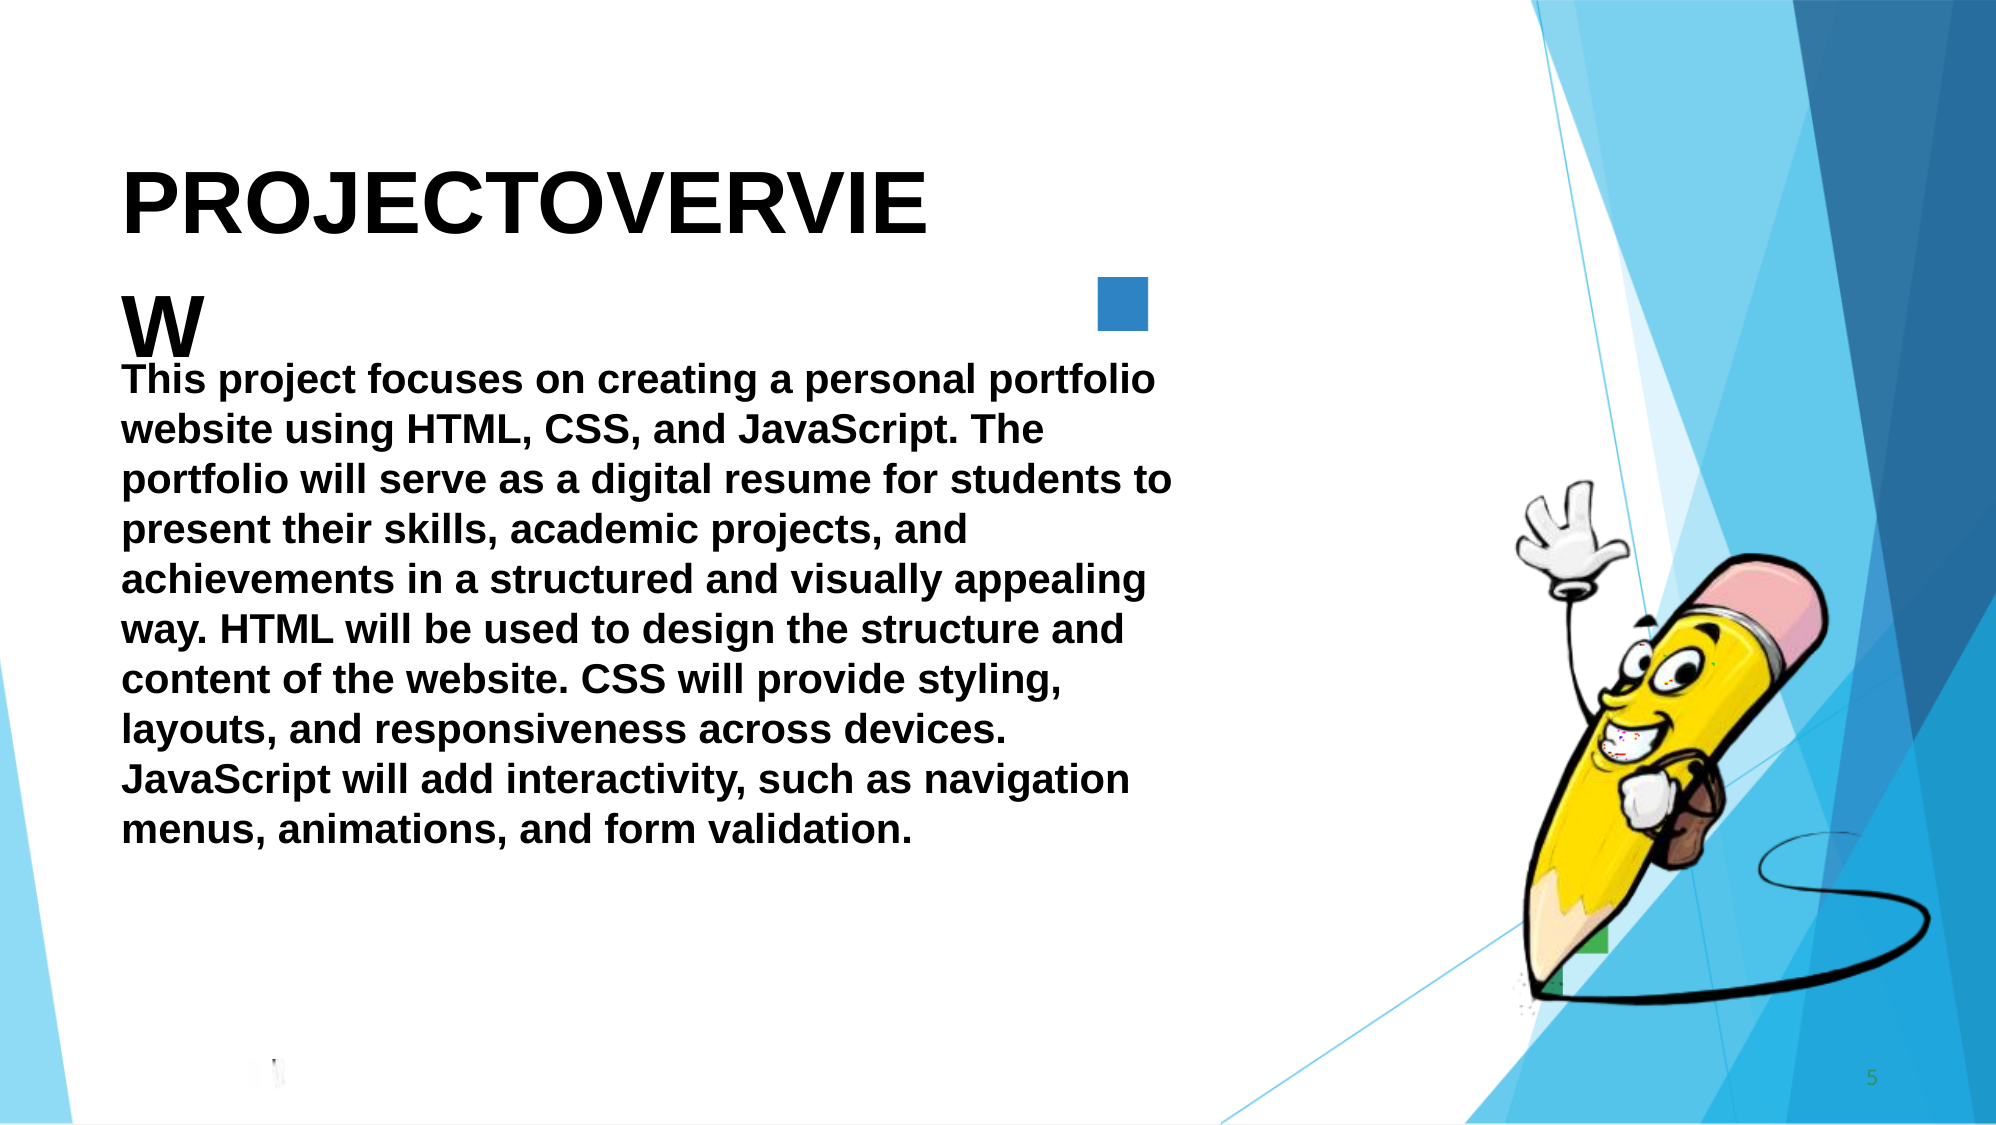

PROJECTOVERVIEW

This project focuses on creating a personal portfolio website using HTML, CSS, and JavaScript. The portfolio will serve as a digital resume for students to present their skills, academic projects, and achievements in a structured and visually appealing way. HTML will be used to design the structure and content of the website. CSS will provide styling, layouts, and responsiveness across devices. JavaScript will add interactivity, such as navigation menus, animations, and form validation.

5